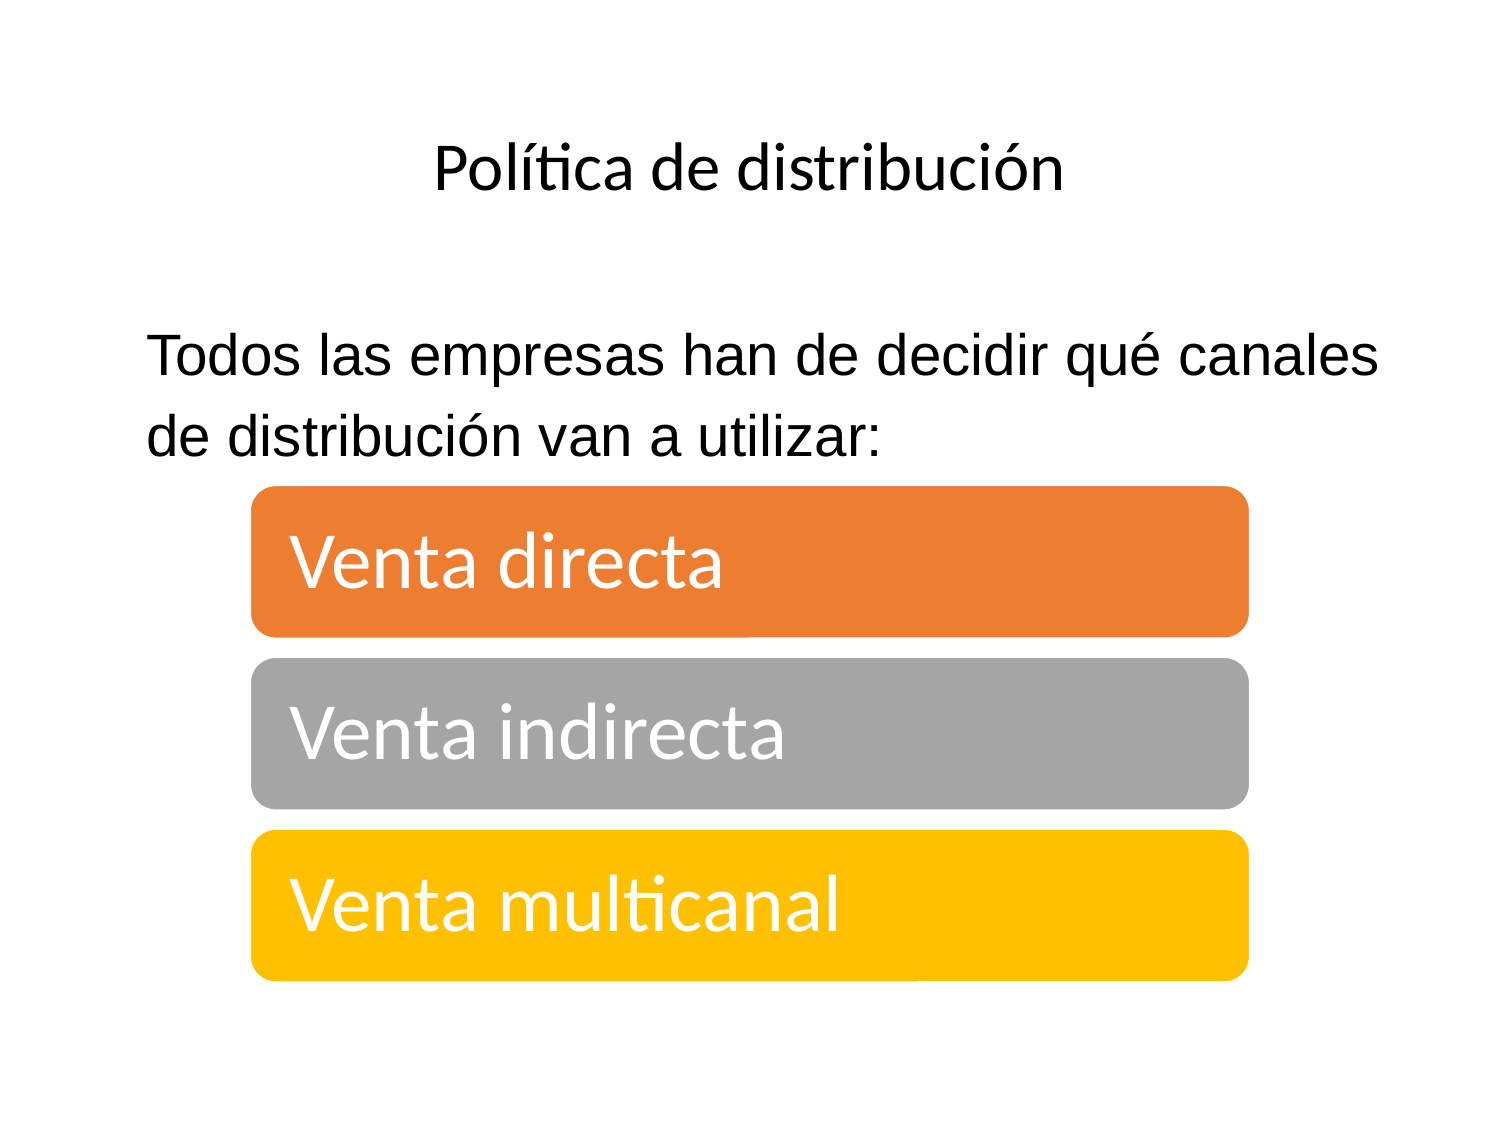

# Política de distribución
Todos las empresas han de decidir qué canales de distribución van a utilizar:

Venta directa
Venta indirecta
Venta multicanal